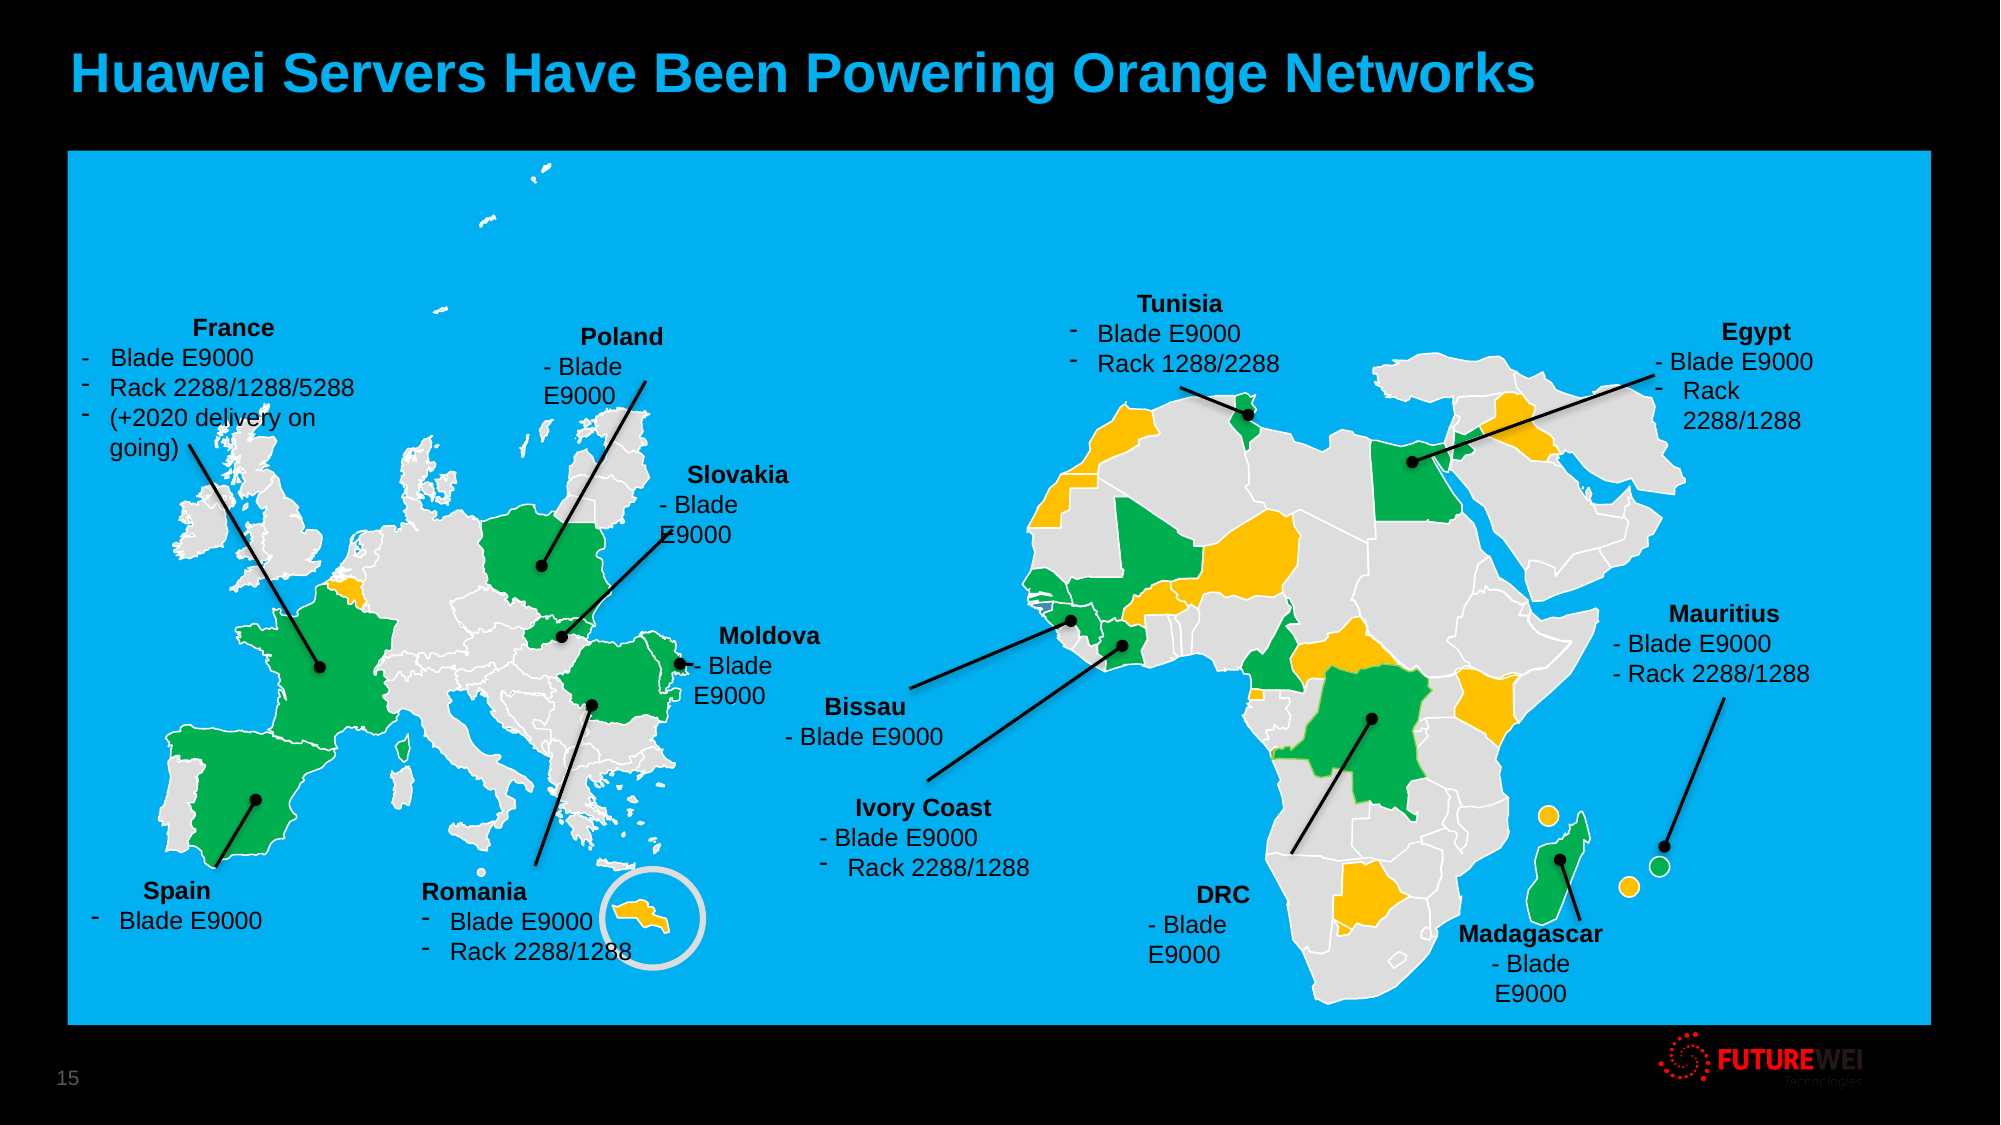

# Huawei Servers Have Been Powering Orange Networks

Tunisia
Blade E9000
Rack 1288/2288
France
-   Blade E9000
Rack 2288/1288/5288
(+2020 delivery on going)
Egypt
- Blade E9000
Rack 2288/1288
Poland
- Blade E9000

Slovakia
- Blade E9000
Mauritius
- Blade E9000
- Rack 2288/1288
Moldova
- Blade E9000
Bissau
- Blade E9000
Ivory Coast
- Blade E9000
Rack 2288/1288
Spain
Blade E9000
Romania
Blade E9000
Rack 2288/1288
DRC
- Blade E9000
Madagascar
- Blade E9000
15